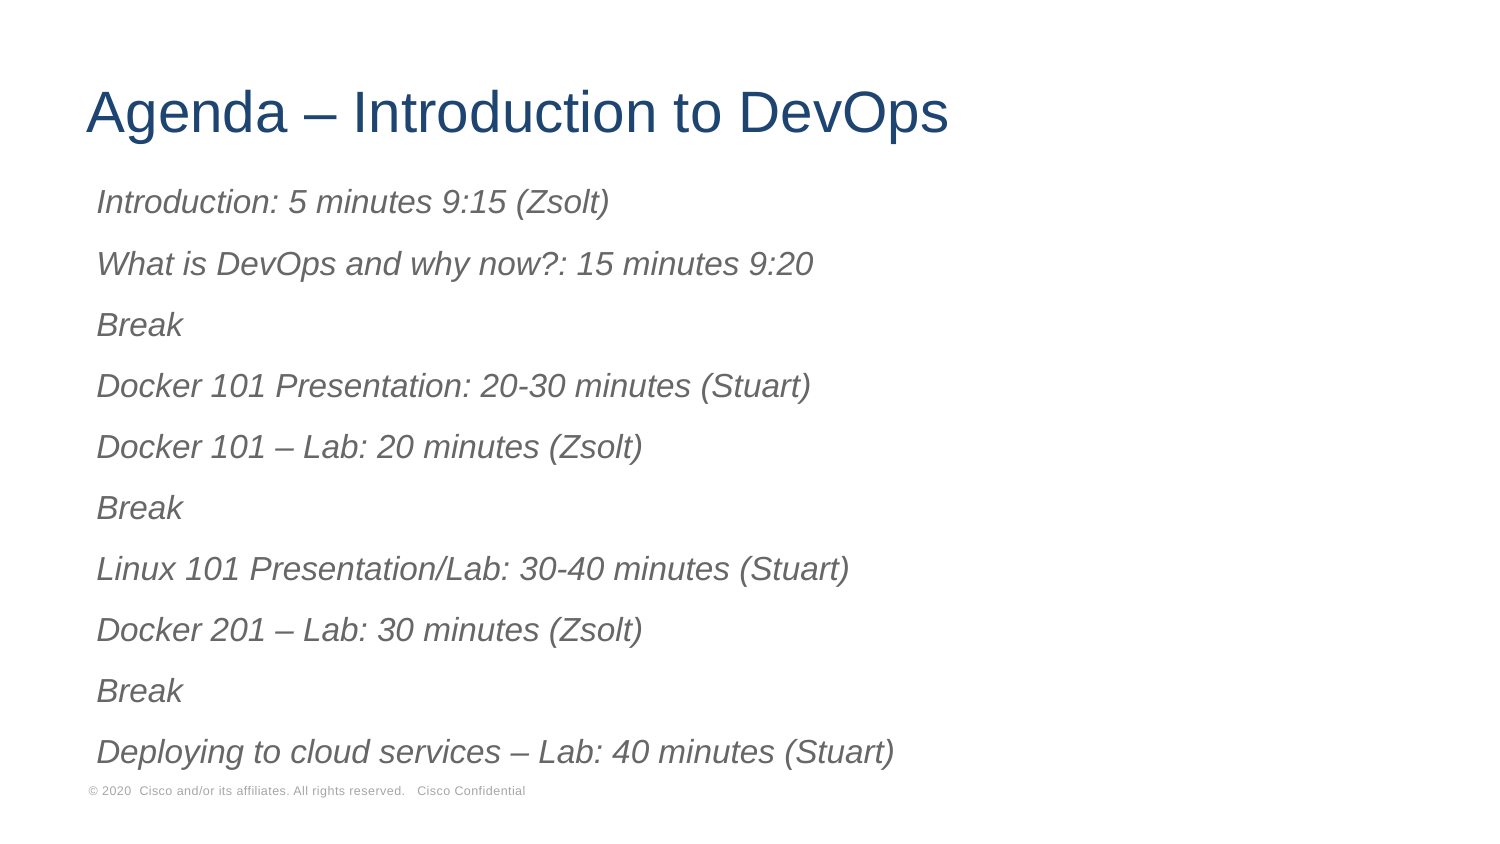

# Agenda – Introduction to DevOps
Introduction: 5 minutes 9:15 (Zsolt)
What is DevOps and why now?: 15 minutes 9:20
Break
Docker 101 Presentation: 20-30 minutes (Stuart)
Docker 101 – Lab: 20 minutes (Zsolt)
Break
Linux 101 Presentation/Lab: 30-40 minutes (Stuart)
Docker 201 – Lab: 30 minutes (Zsolt)
Break
Deploying to cloud services – Lab: 40 minutes (Stuart)